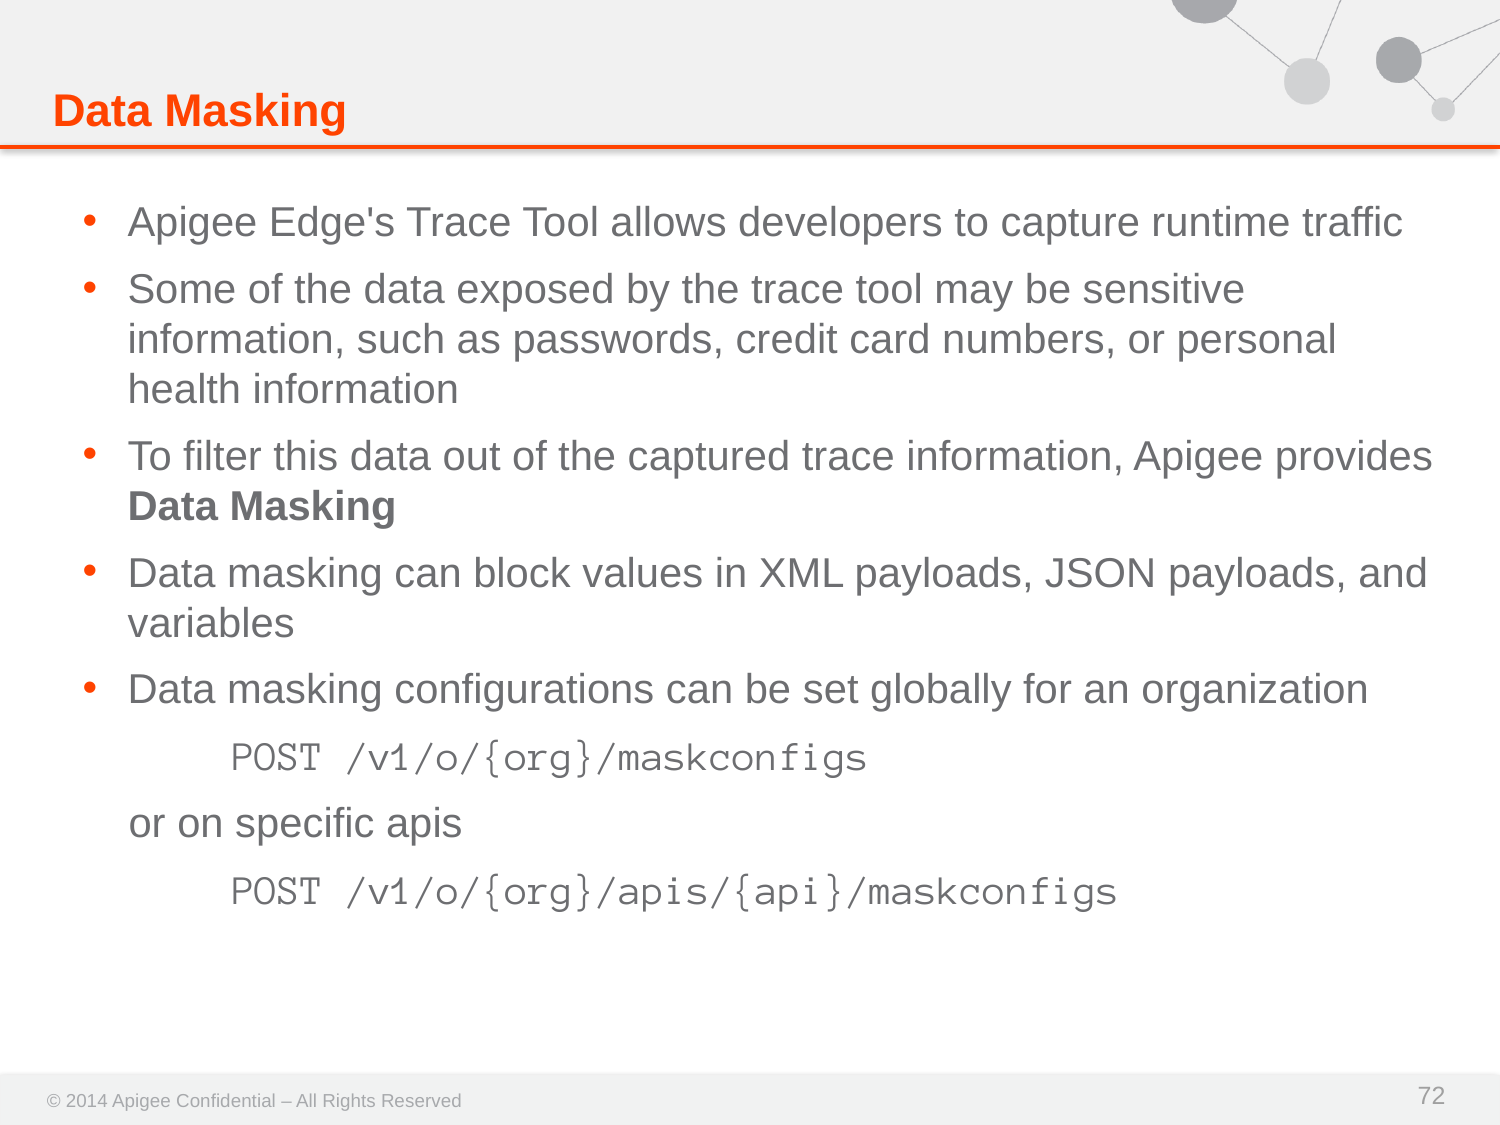

# Data Masking
Apigee Edge's Trace Tool allows developers to capture runtime traffic
Some of the data exposed by the trace tool may be sensitive information, such as passwords, credit card numbers, or personal health information
To filter this data out of the captured trace information, Apigee provides Data Masking
Data masking can block values in XML payloads, JSON payloads, and variables
Data masking configurations can be set globally for an organization
    	POST /v1/o/{org}/maskconfigs
    or on specific apis
    	POST /v1/o/{org}/apis/{api}/maskconfigs
72